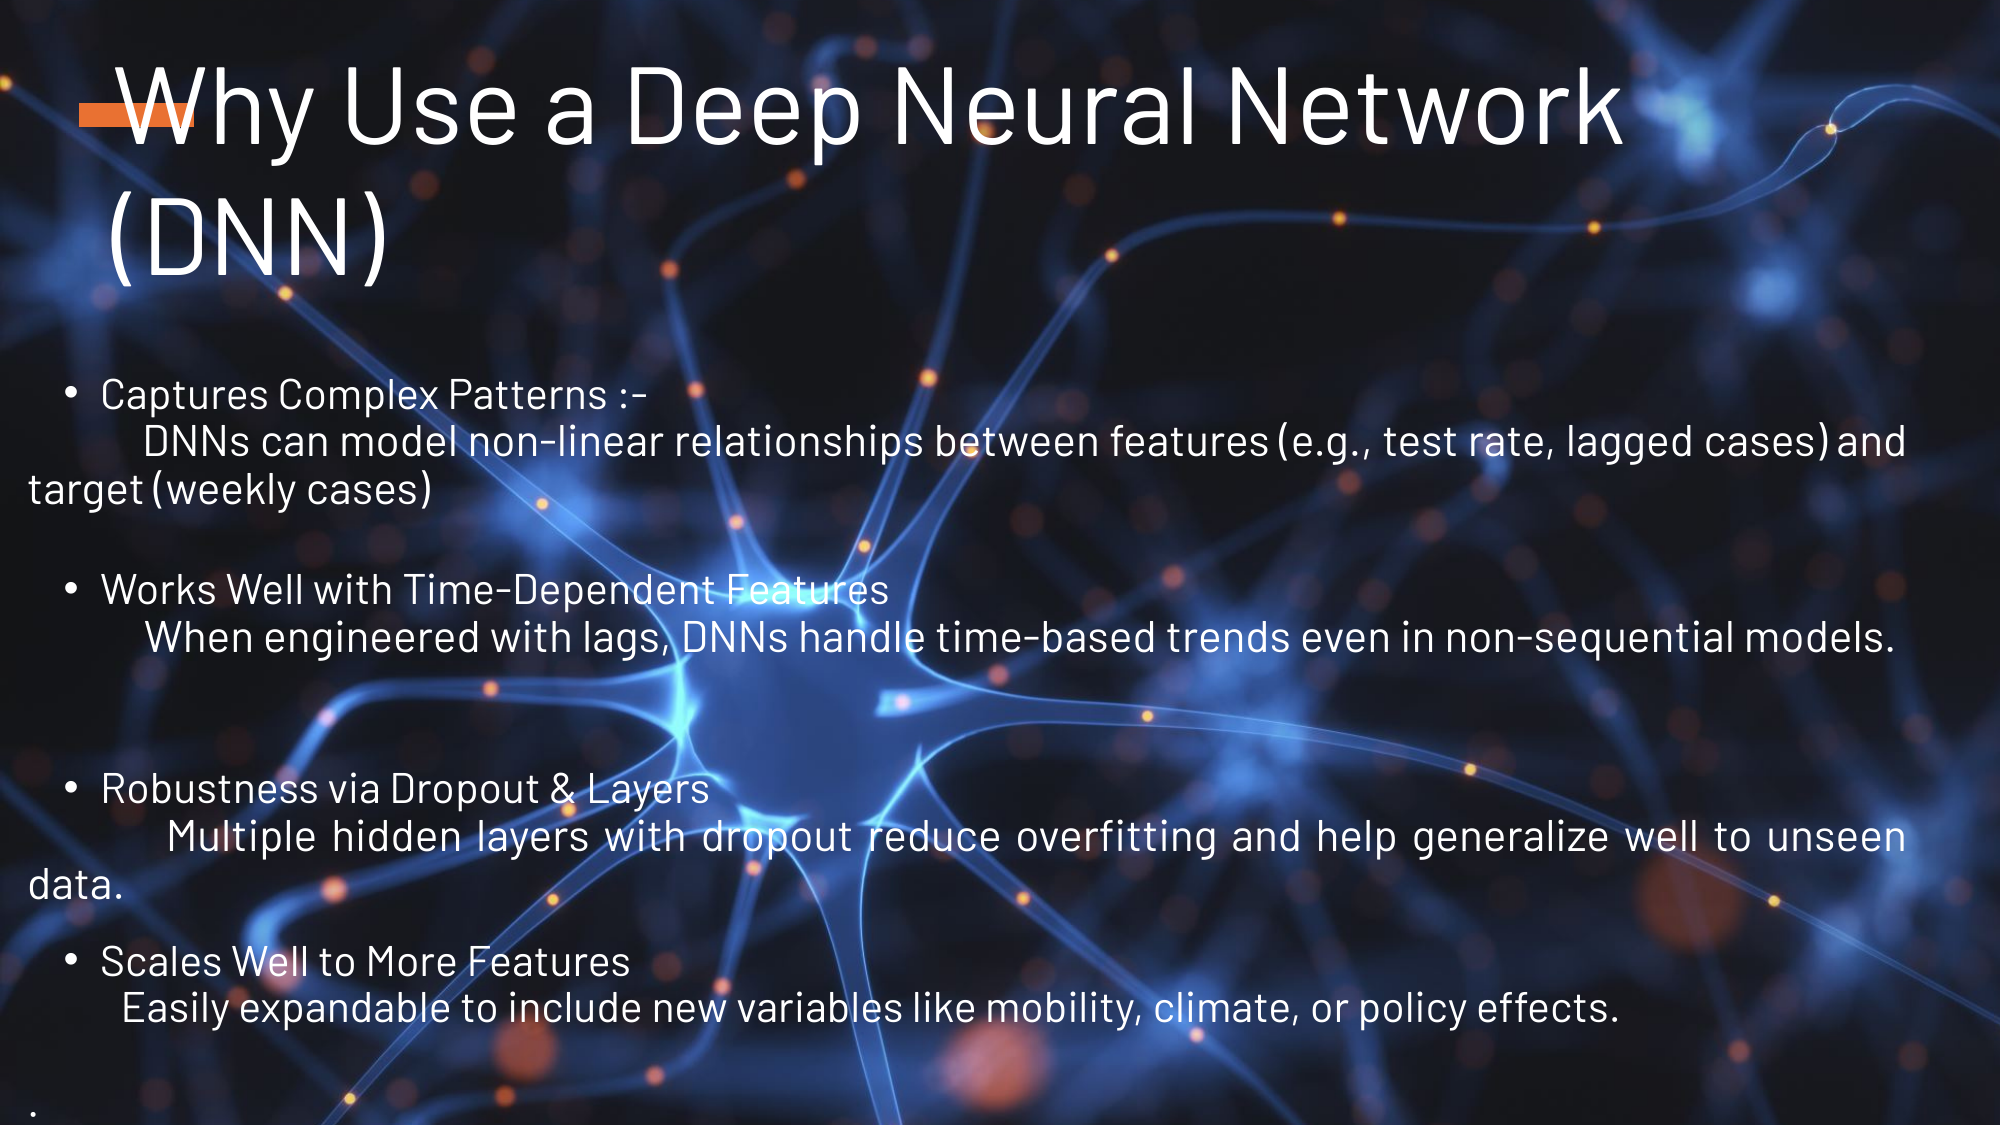

Why Use a Deep Neural Network (DNN)

Captures Complex Patterns :-
            DNNs can model non-linear relationships between features (e.g., test rate, lagged cases) and target (weekly cases)
Works Well with Time-Dependent Features
             When engineered with lags, DNNs handle time-based trends even in non-sequential models.
Robustness via Dropout & Layers
          Multiple hidden layers with dropout reduce overfitting and help generalize well to unseen data.
Scales Well to More Features
           Easily expandable to include new variables like mobility, climate, or policy effects.

.